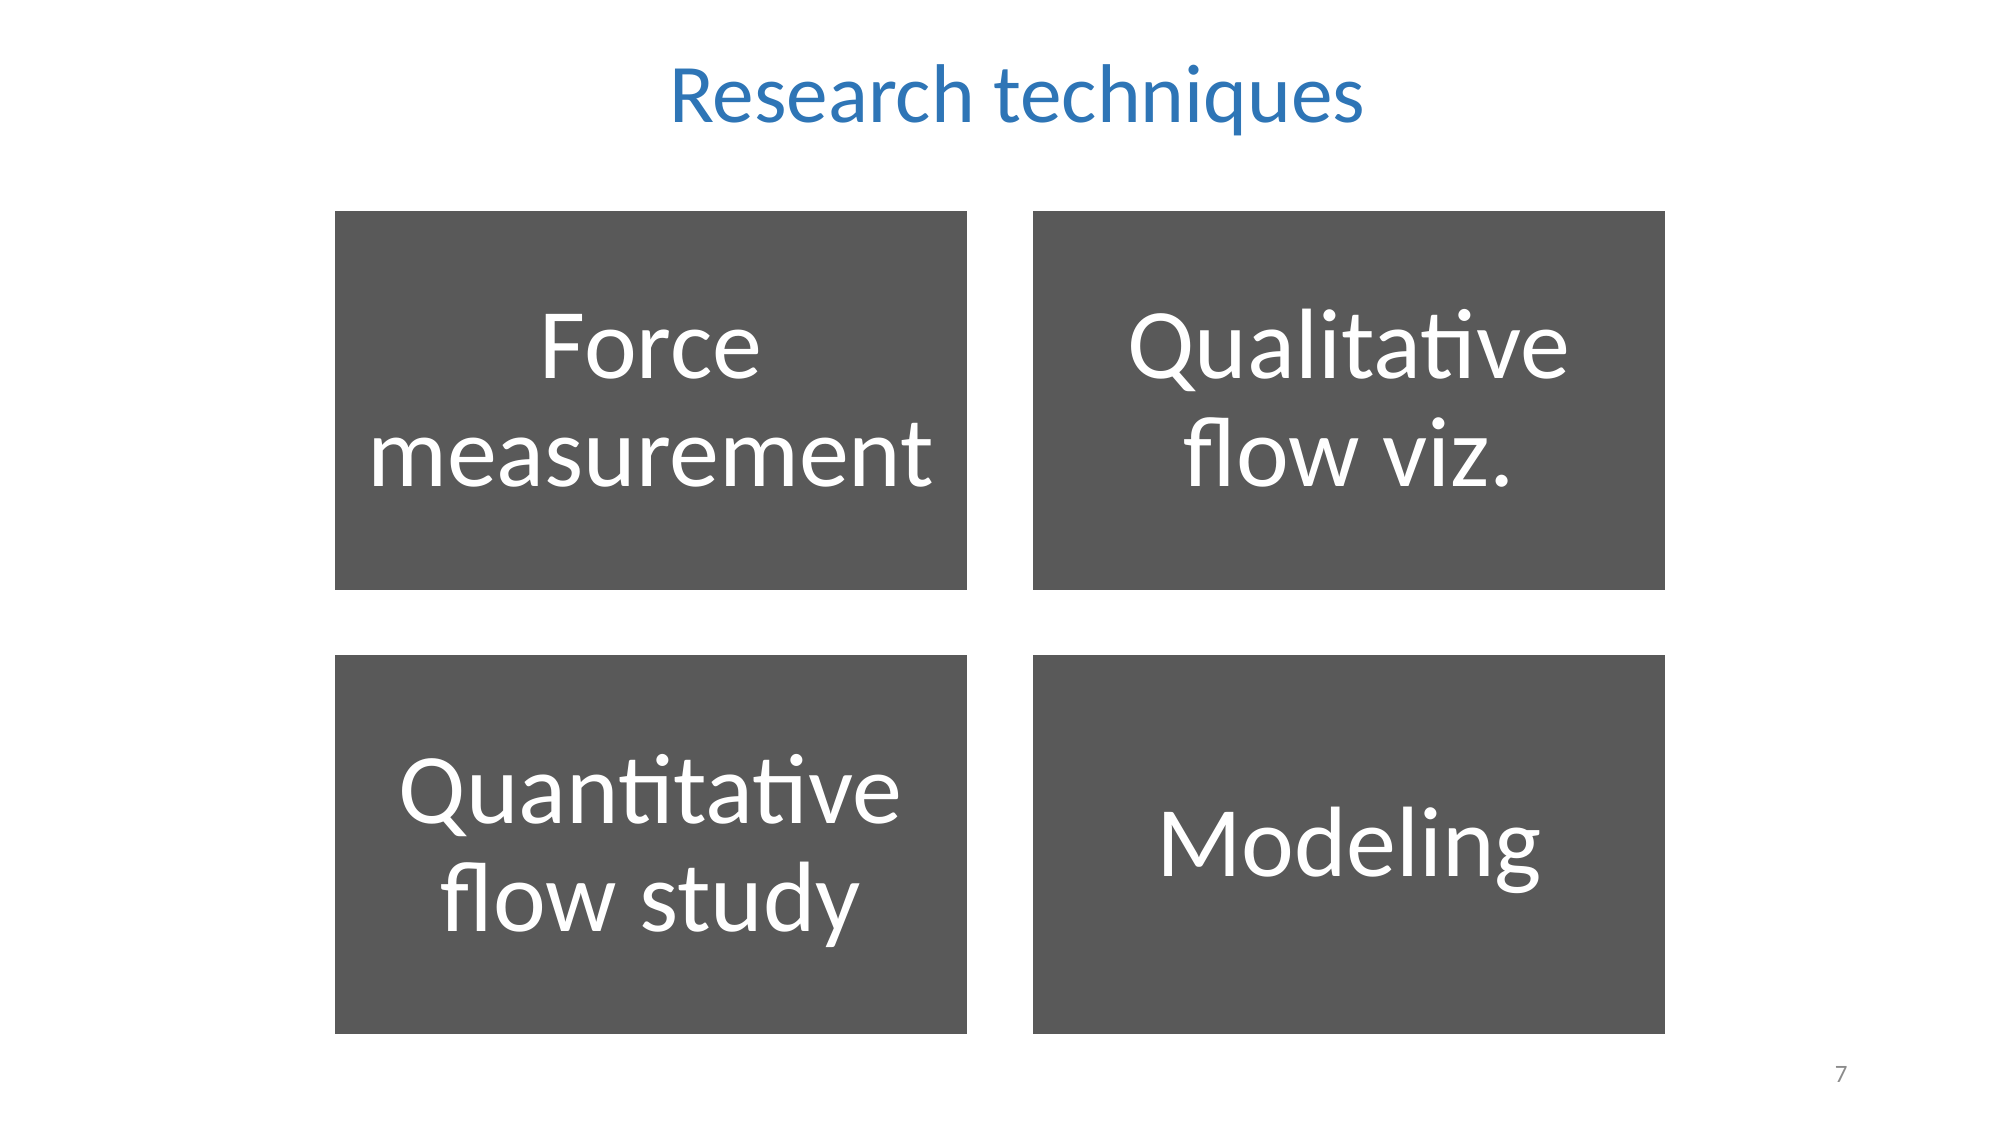

Research techniques
Force measurement
Qualitative flow viz.
Quantitative flow study
Modeling
7